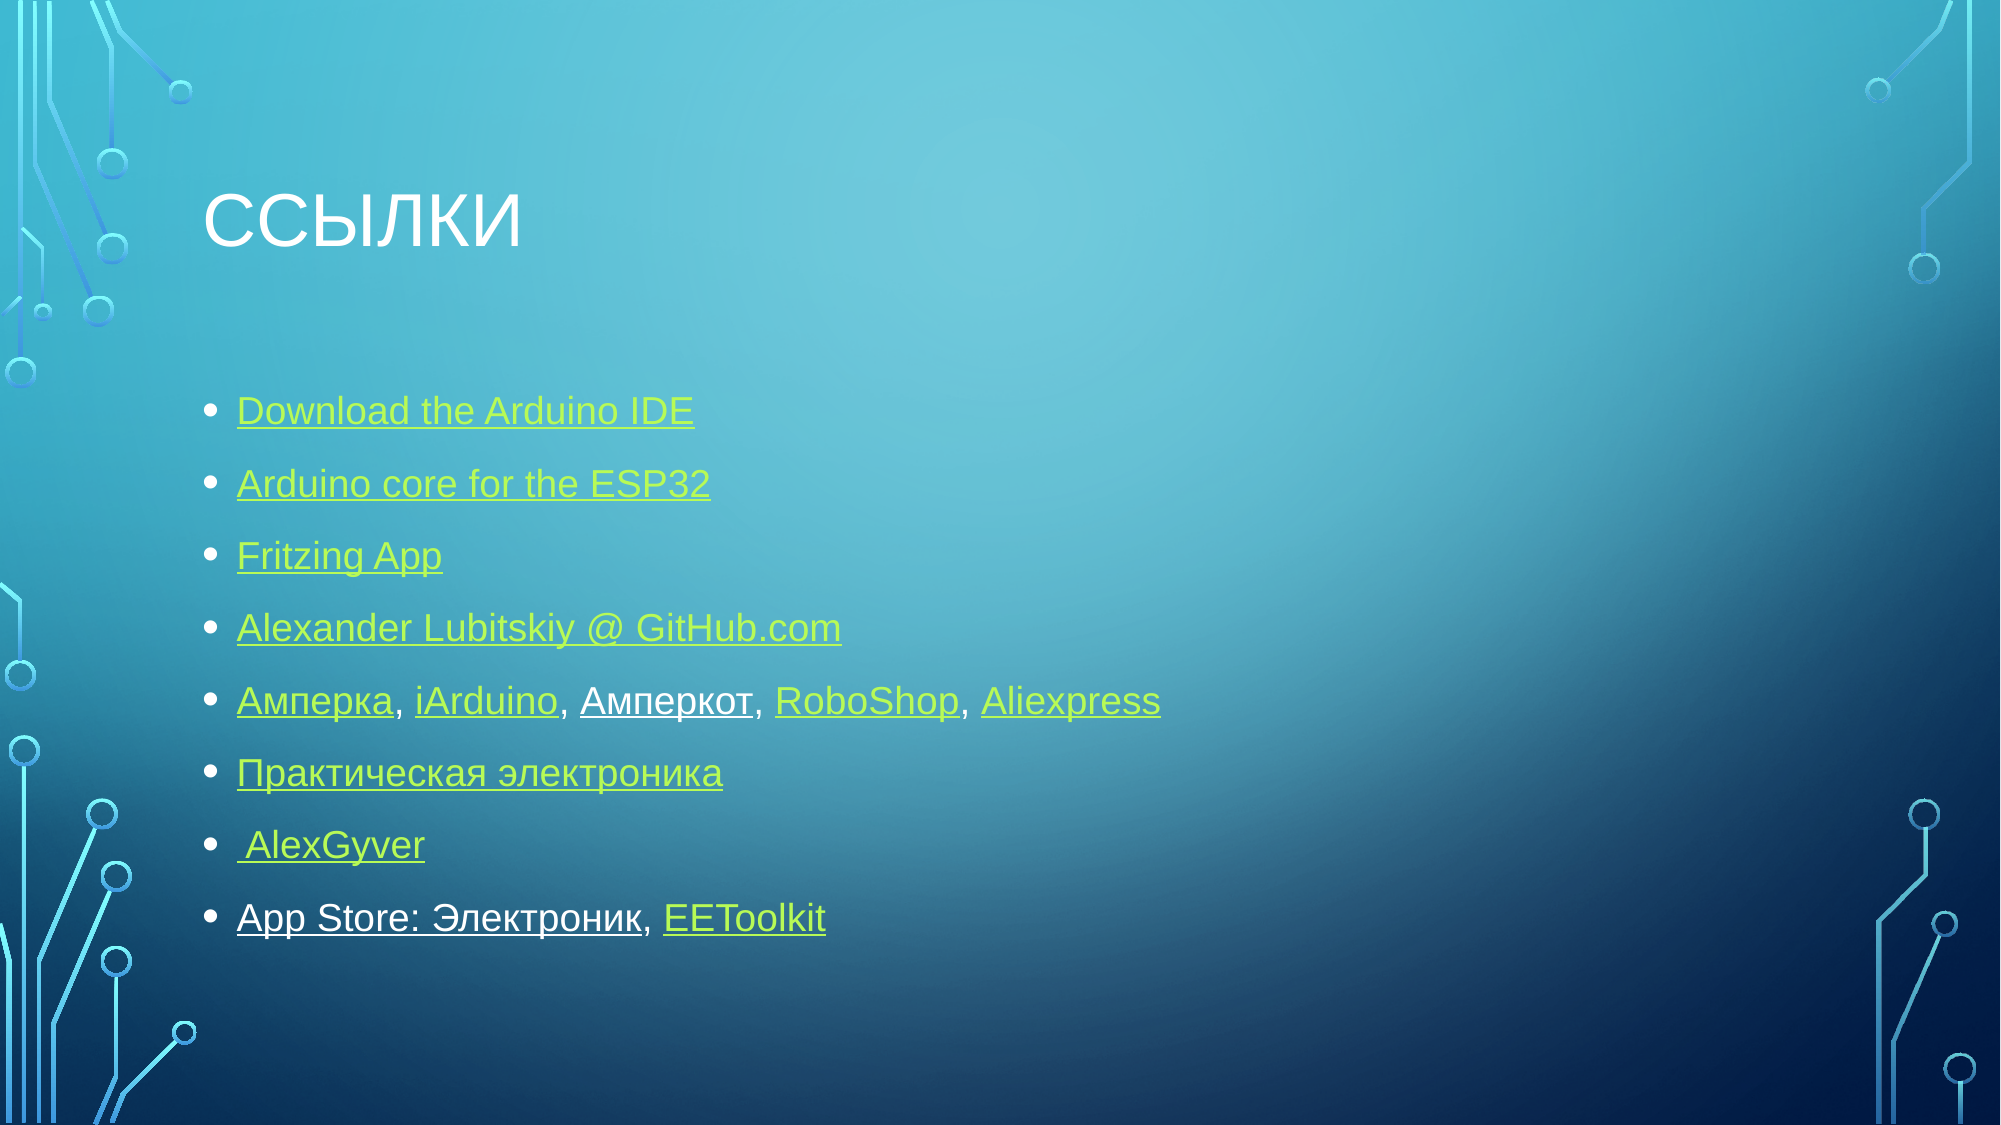

# ССЫЛКИ
Download the Arduino IDE
Arduino core for the ESP32
Fritzing App
Alexander Lubitskiy @ GitHub.com
Амперка, iArduino, Амперкот, RoboShop, Aliexpress
Практическая электроника
 AlexGyver
App Store: Электроник, EEToolkit